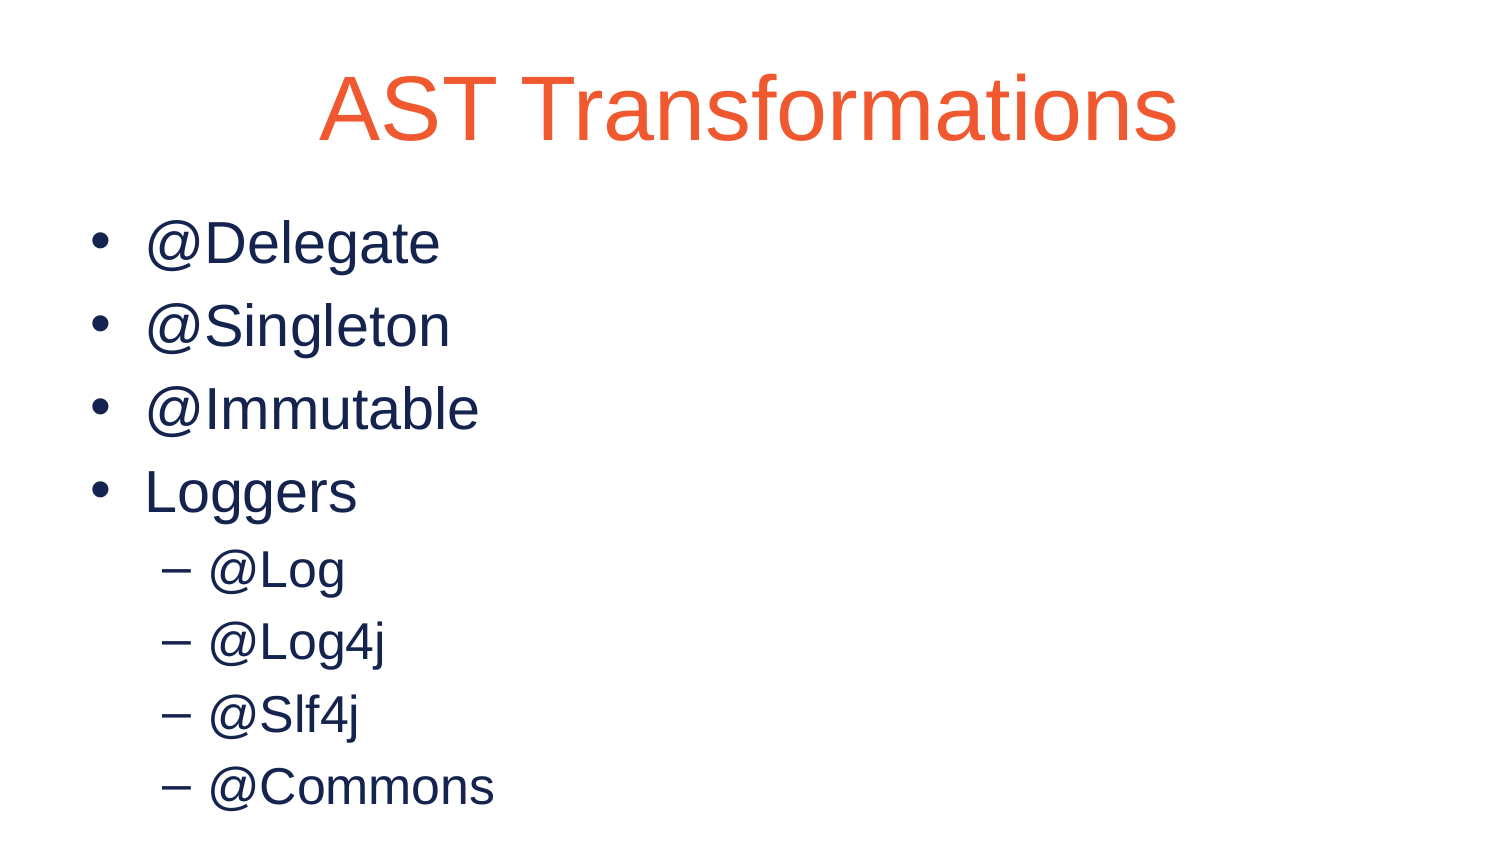

# AST Transformations
@Delegate
@Singleton
@Immutable
Loggers
@Log
@Log4j
@Slf4j
@Commons